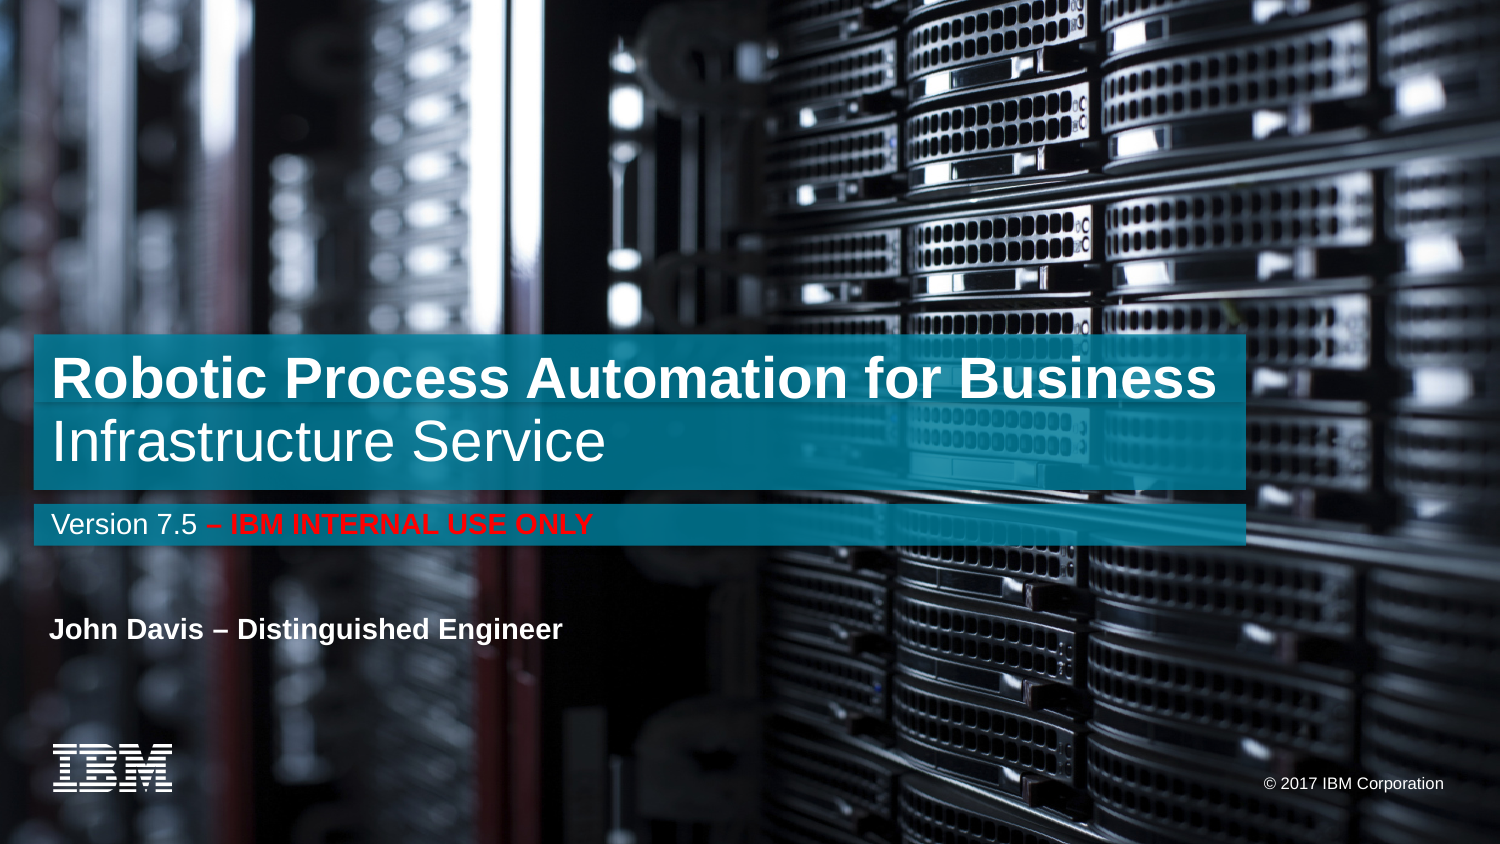

# Robotic Process Automation for Business Infrastructure Service

Version 7.5 – IBM INTERNAL USE ONLY

John Davis – Distinguished Engineer
© 2017 IBM Corporation